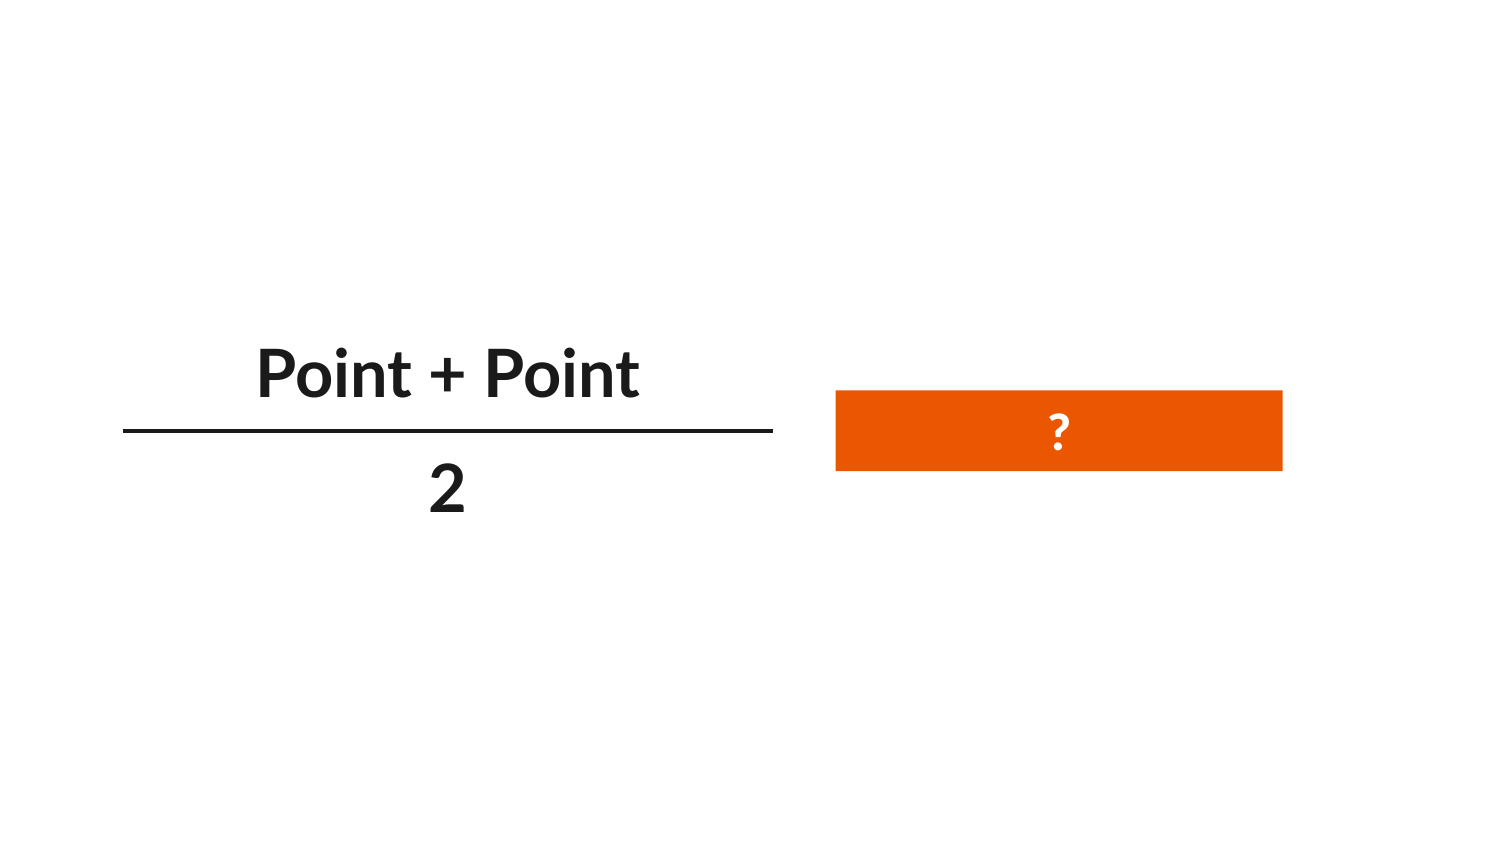

Point + Point
= Point
?
2